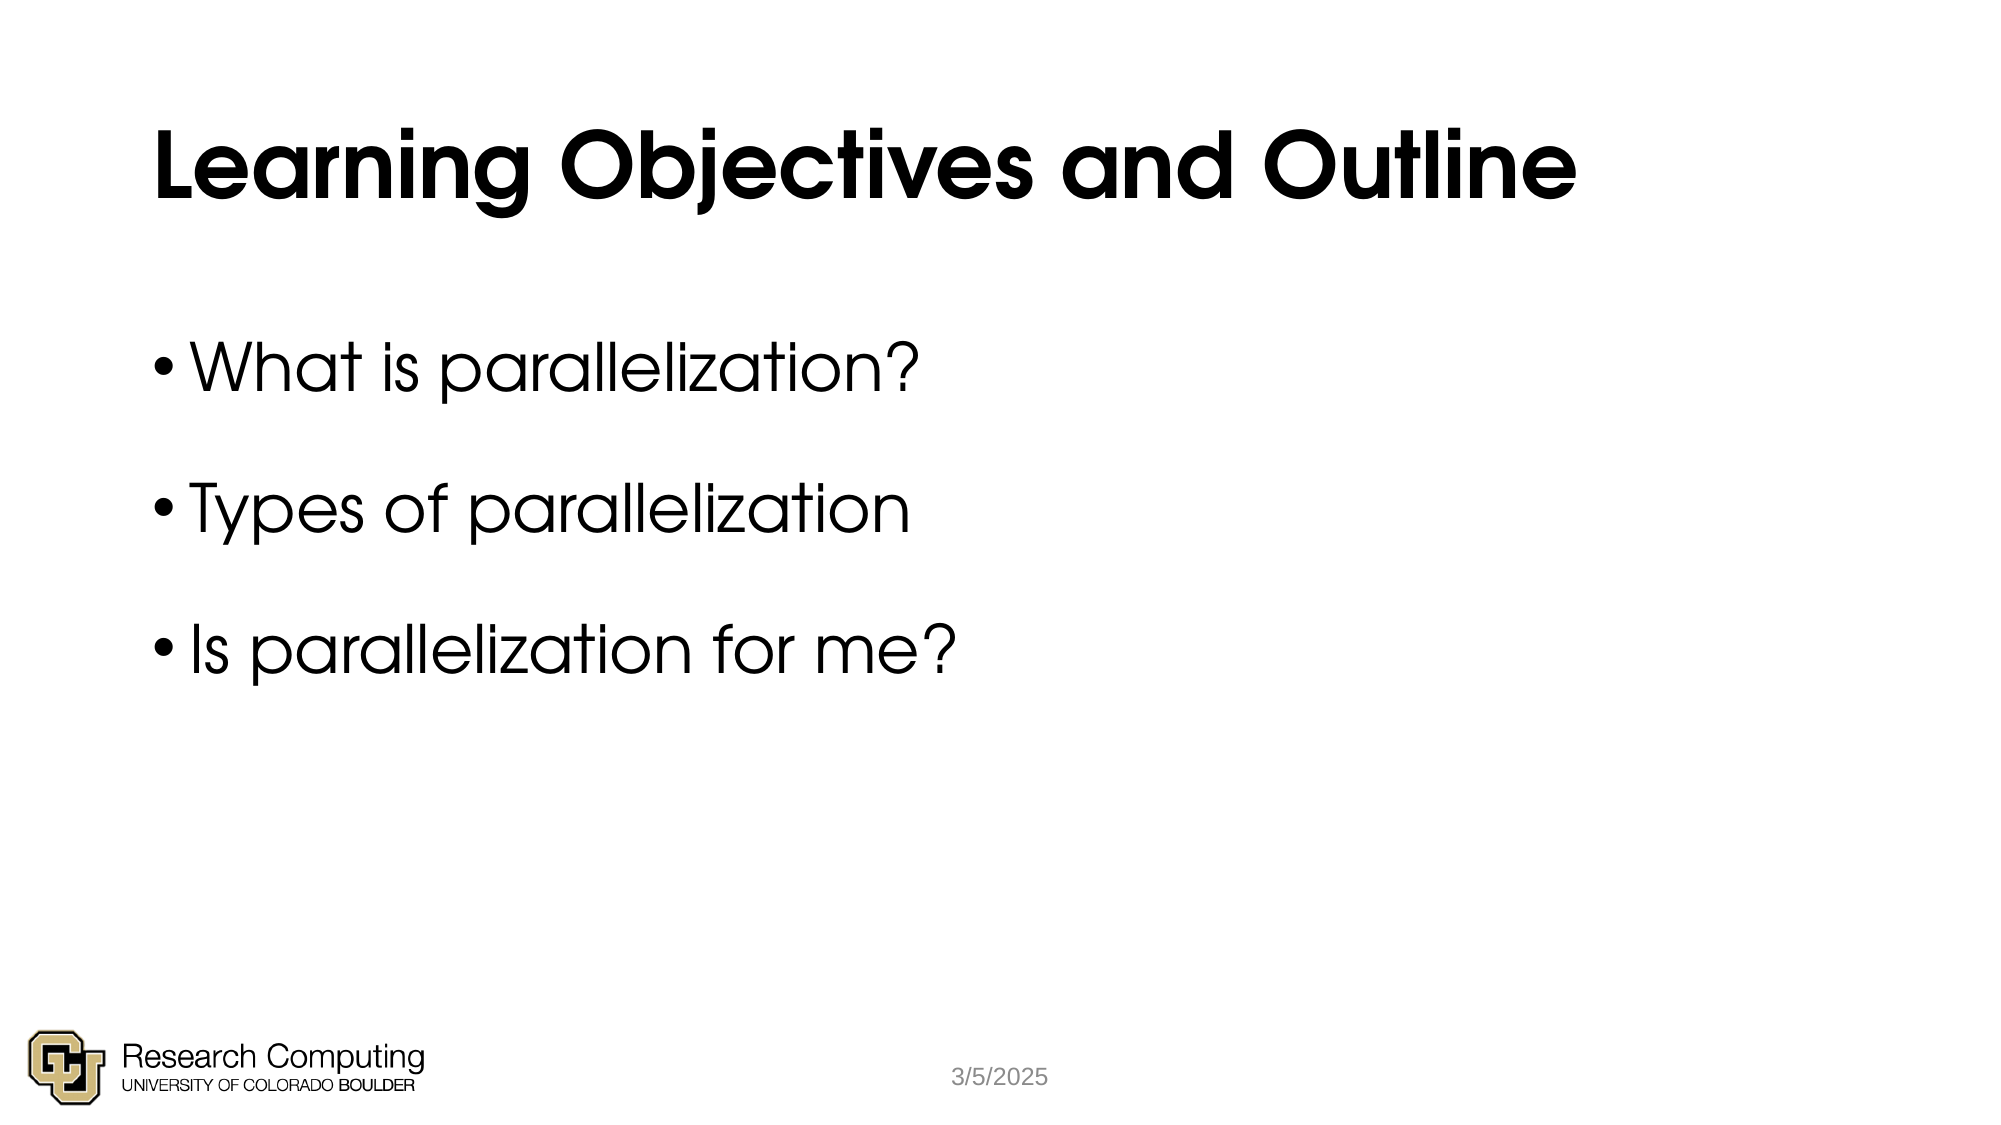

# Learning Objectives and Outline
What is parallelization?
Types of parallelization
Is parallelization for me?

3/5/2025